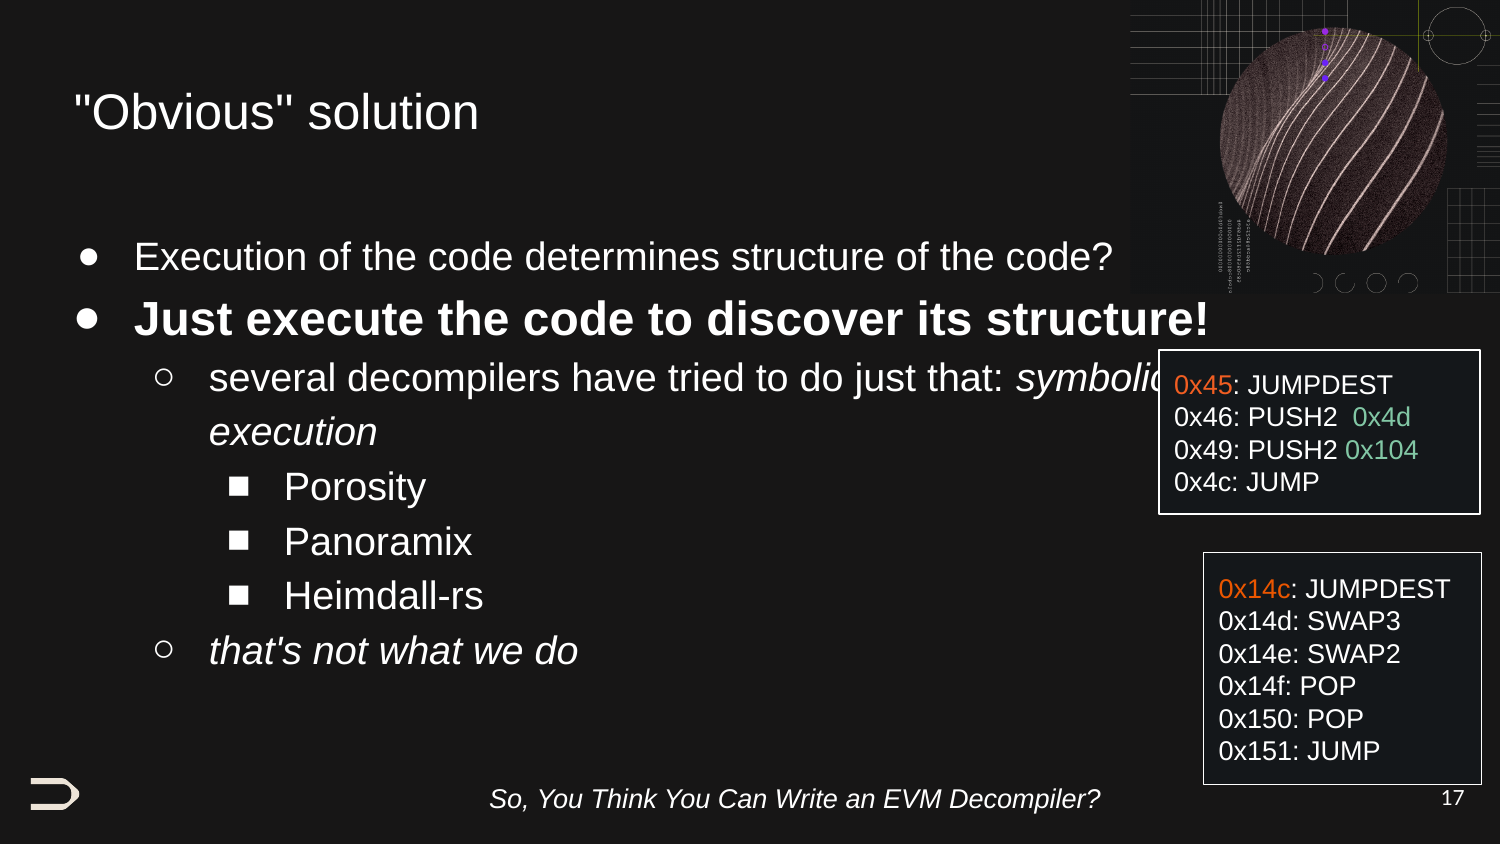

# "Obvious'' solution
Execution of the code determines structure of the code?
Just execute the code to discover its structure!
several decompilers have tried to do just that: symbolic execution
Porosity
Panoramix
Heimdall-rs
that's not what we do
0x45: JUMPDEST
0x46: PUSH2  0x4d
0x49: PUSH2 0x104
0x4c: JUMP
0x14c: JUMPDEST
0x14d: SWAP3
0x14e: SWAP2
0x14f: POP
0x150: POP
0x151: JUMP
17